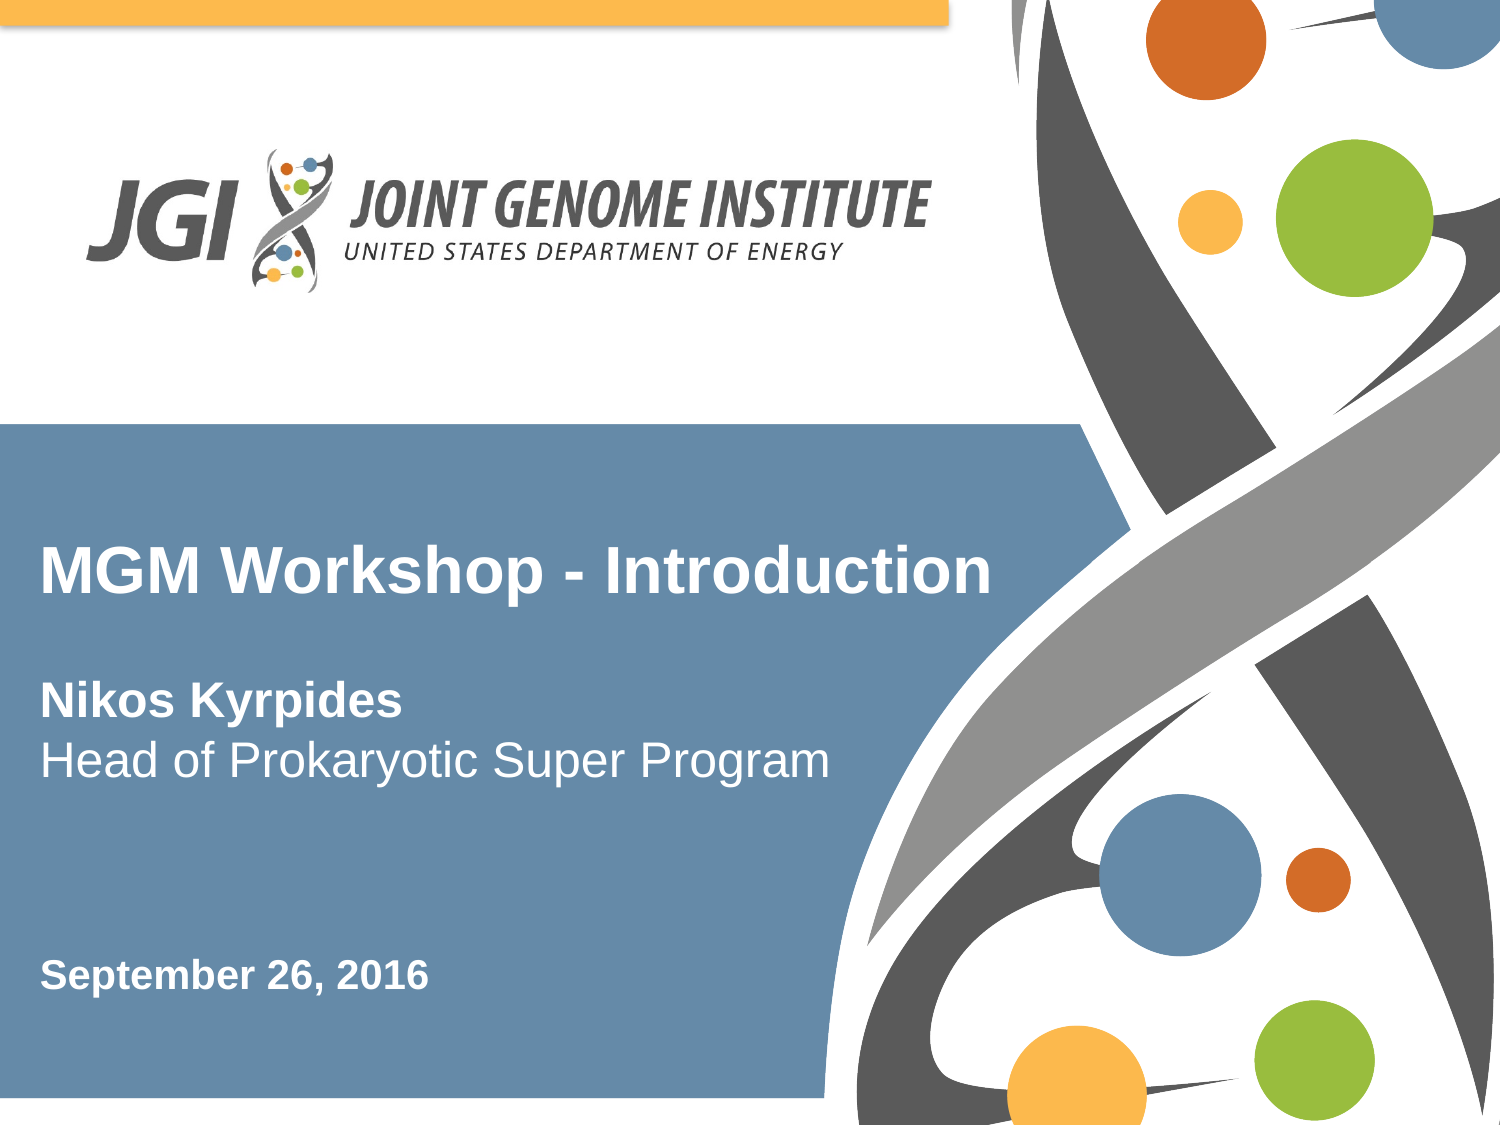

MGM Workshop - Introduction
Nikos Kyrpides
Head of Prokaryotic Super Program
September 26, 2016